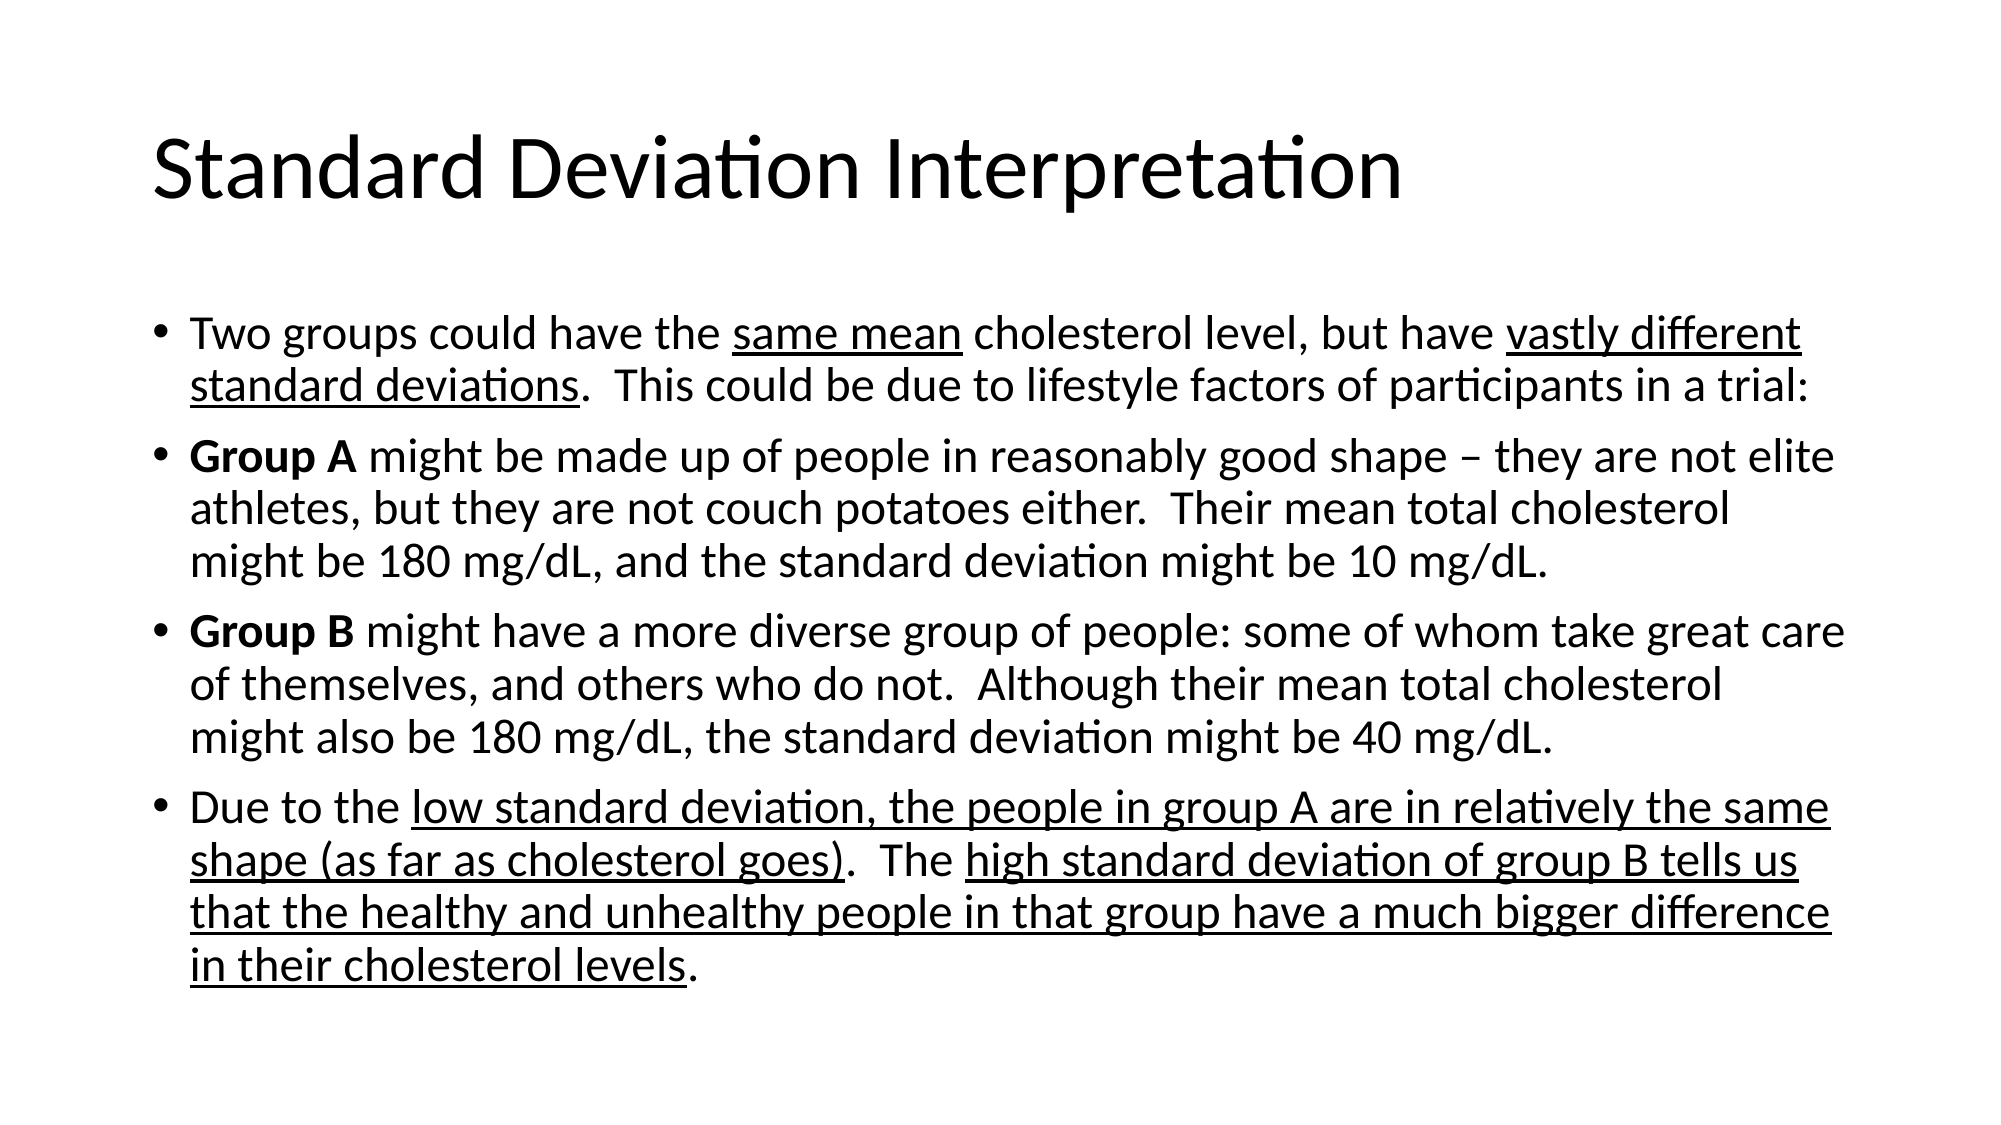

# Standard Deviation Interpretation
Two groups could have the same mean cholesterol level, but have vastly different standard deviations.  This could be due to lifestyle factors of participants in a trial:
Group A might be made up of people in reasonably good shape – they are not elite athletes, but they are not couch potatoes either.  Their mean total cholesterol might be 180 mg/dL, and the standard deviation might be 10 mg/dL.
Group B might have a more diverse group of people: some of whom take great care of themselves, and others who do not.  Although their mean total cholesterol might also be 180 mg/dL, the standard deviation might be 40 mg/dL.
Due to the low standard deviation, the people in group A are in relatively the same shape (as far as cholesterol goes).  The high standard deviation of group B tells us that the healthy and unhealthy people in that group have a much bigger difference in their cholesterol levels.